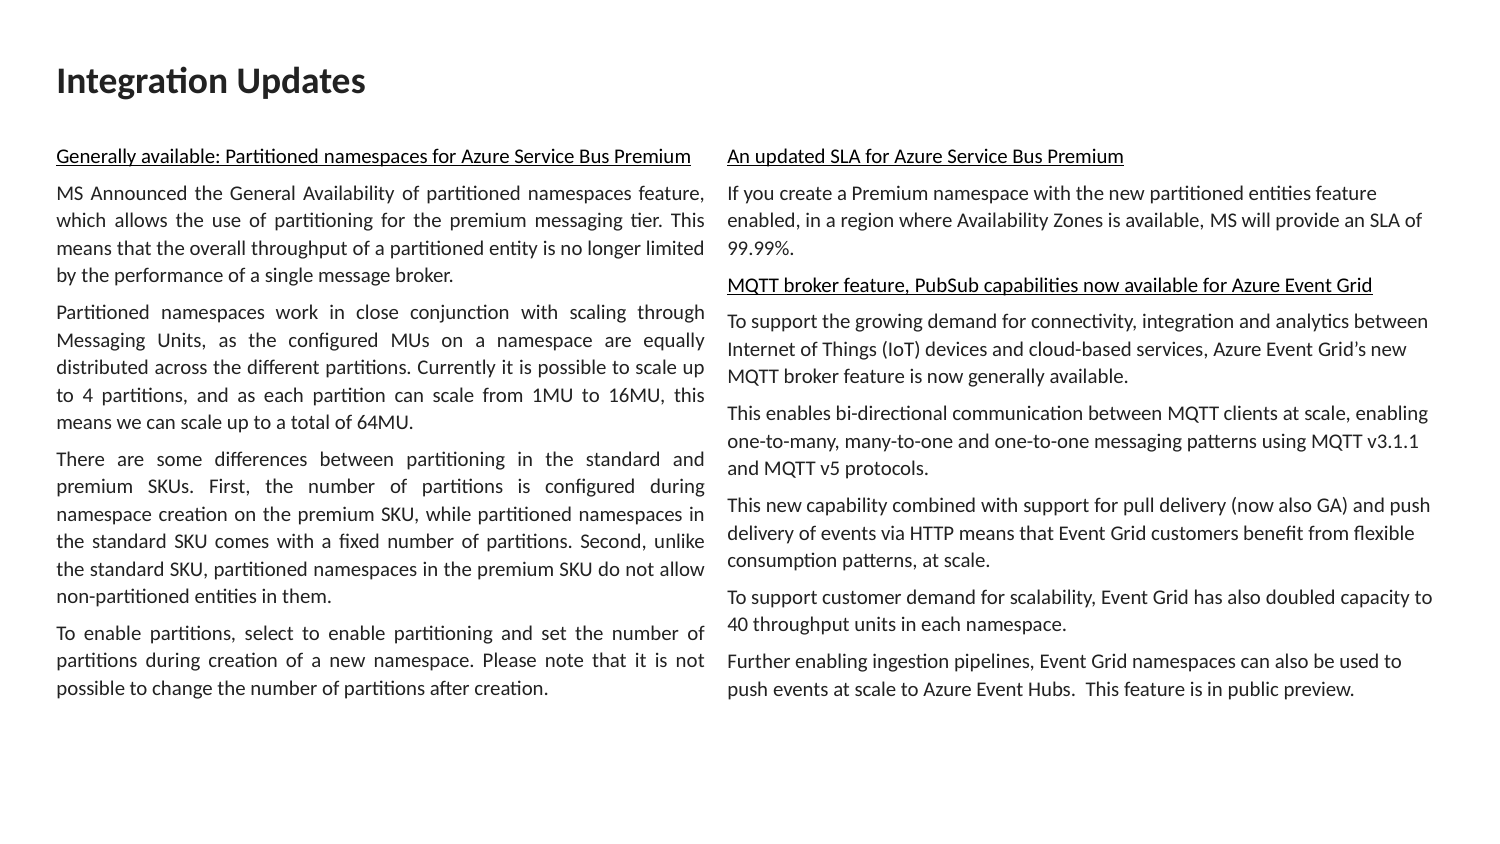

# Integration Updates
Generally available: Partitioned namespaces for Azure Service Bus Premium
MS Announced the General Availability of partitioned namespaces feature, which allows the use of partitioning for the premium messaging tier. This means that the overall throughput of a partitioned entity is no longer limited by the performance of a single message broker.
Partitioned namespaces work in close conjunction with scaling through Messaging Units, as the configured MUs on a namespace are equally distributed across the different partitions. Currently it is possible to scale up to 4 partitions, and as each partition can scale from 1MU to 16MU, this means we can scale up to a total of 64MU.
There are some differences between partitioning in the standard and premium SKUs. First, the number of partitions is configured during namespace creation on the premium SKU, while partitioned namespaces in the standard SKU comes with a fixed number of partitions. Second, unlike the standard SKU, partitioned namespaces in the premium SKU do not allow non-partitioned entities in them.
To enable partitions, select to enable partitioning and set the number of partitions during creation of a new namespace. Please note that it is not possible to change the number of partitions after creation.
An updated SLA for Azure Service Bus Premium
If you create a Premium namespace with the new partitioned entities feature enabled, in a region where Availability Zones is available, MS will provide an SLA of 99.99%.
MQTT broker feature, PubSub capabilities now available for Azure Event Grid
To support the growing demand for connectivity, integration and analytics between Internet of Things (IoT) devices and cloud-based services, Azure Event Grid’s new MQTT broker feature is now generally available.
This enables bi-directional communication between MQTT clients at scale, enabling one-to-many, many-to-one and one-to-one messaging patterns using MQTT v3.1.1 and MQTT v5 protocols.
This new capability combined with support for pull delivery (now also GA) and push delivery of events via HTTP means that Event Grid customers benefit from flexible consumption patterns, at scale.
To support customer demand for scalability, Event Grid has also doubled capacity to 40 throughput units in each namespace.
Further enabling ingestion pipelines, Event Grid namespaces can also be used to push events at scale to Azure Event Hubs.  This feature is in public preview.